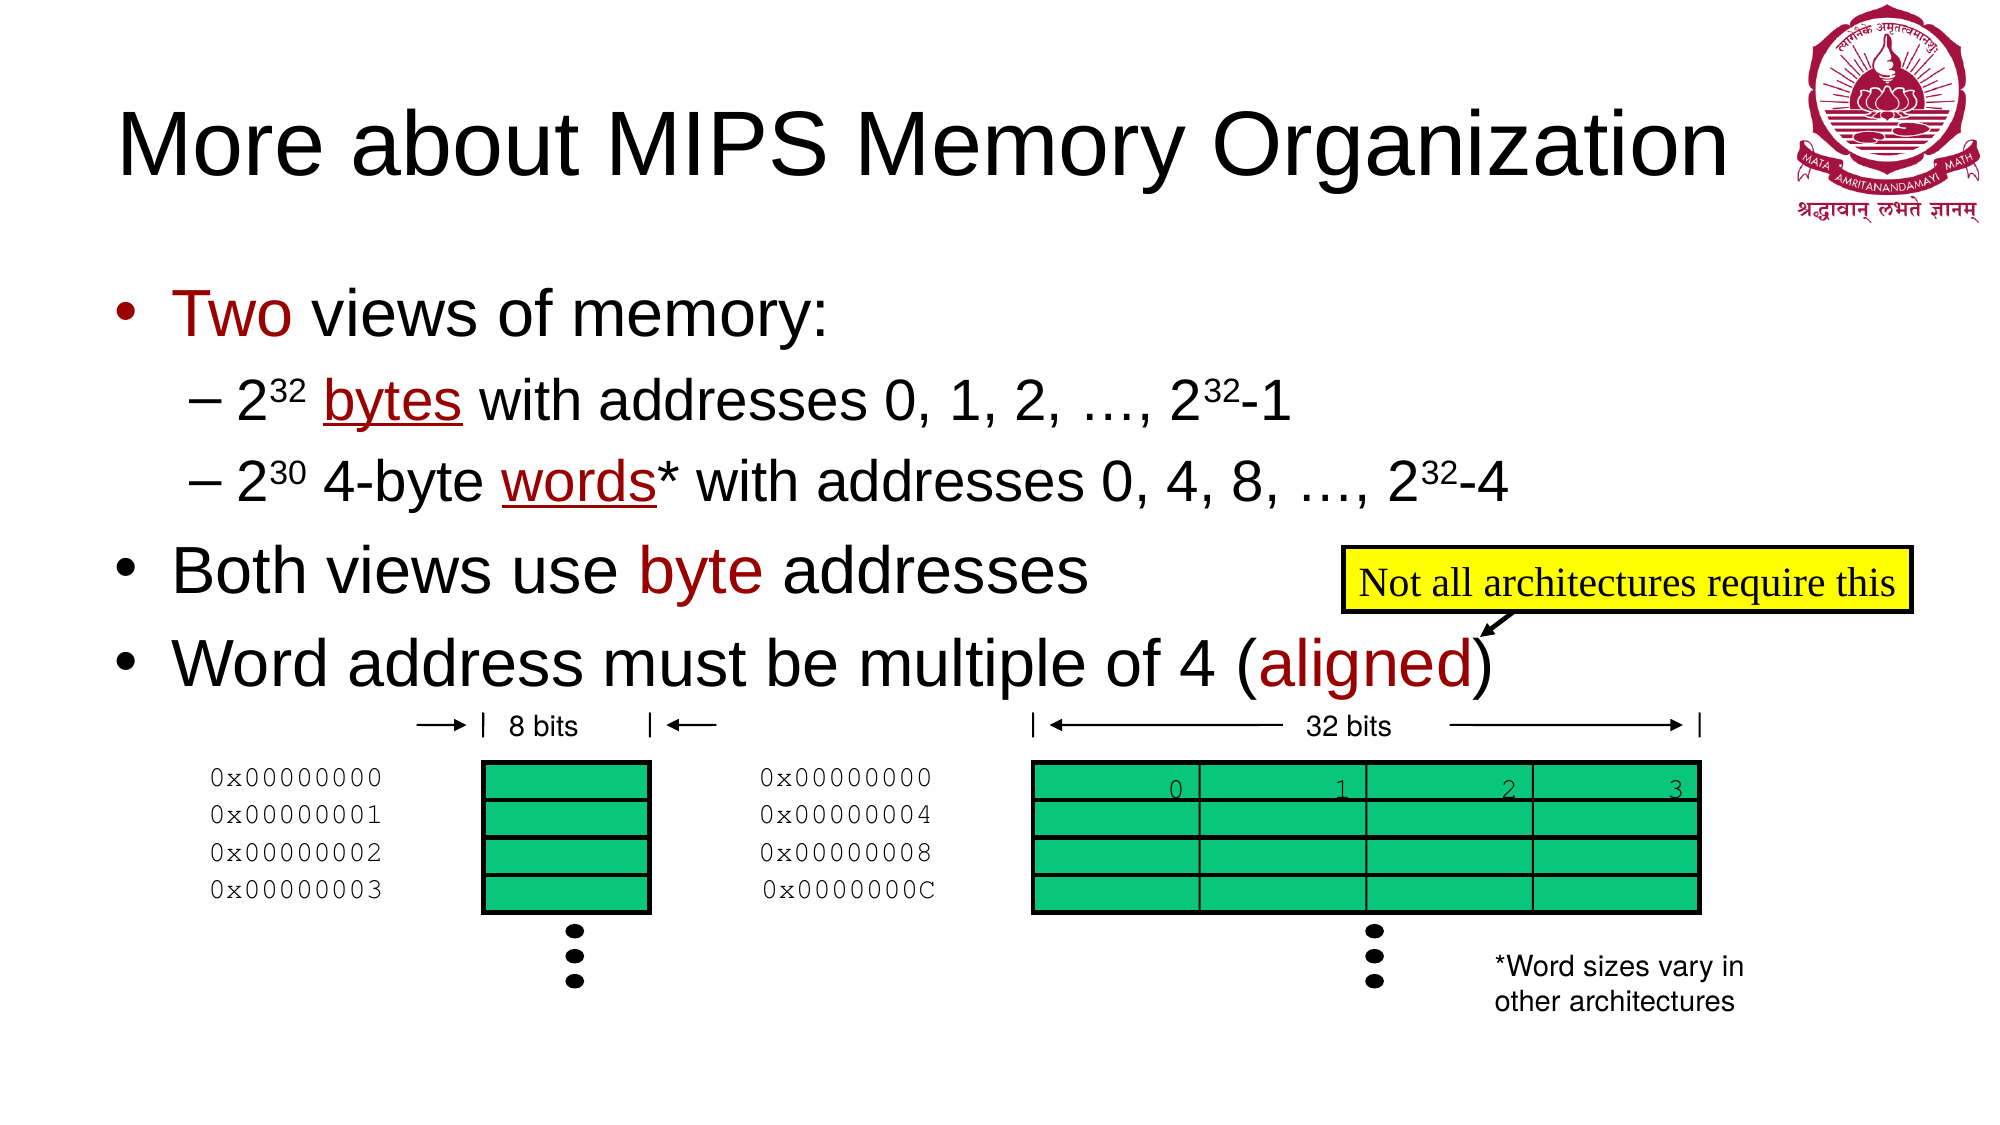

Two views of memory:
232 bytes with addresses 0, 1, 2, …, 232-1
230 4-byte words* with addresses 0, 4, 8, …, 232-4
Both views use byte addresses
Word address must be multiple of 4 (aligned)
# More about MIPS Memory Organization
Not all architectures require this

8 bits

0x00000000

0x00000001

0x00000002

0x00000003

32 bits

0x00000000

0

1

2

3
0x00000004

0x00000008

0x0000000C

*Word sizes vary in
other architectures